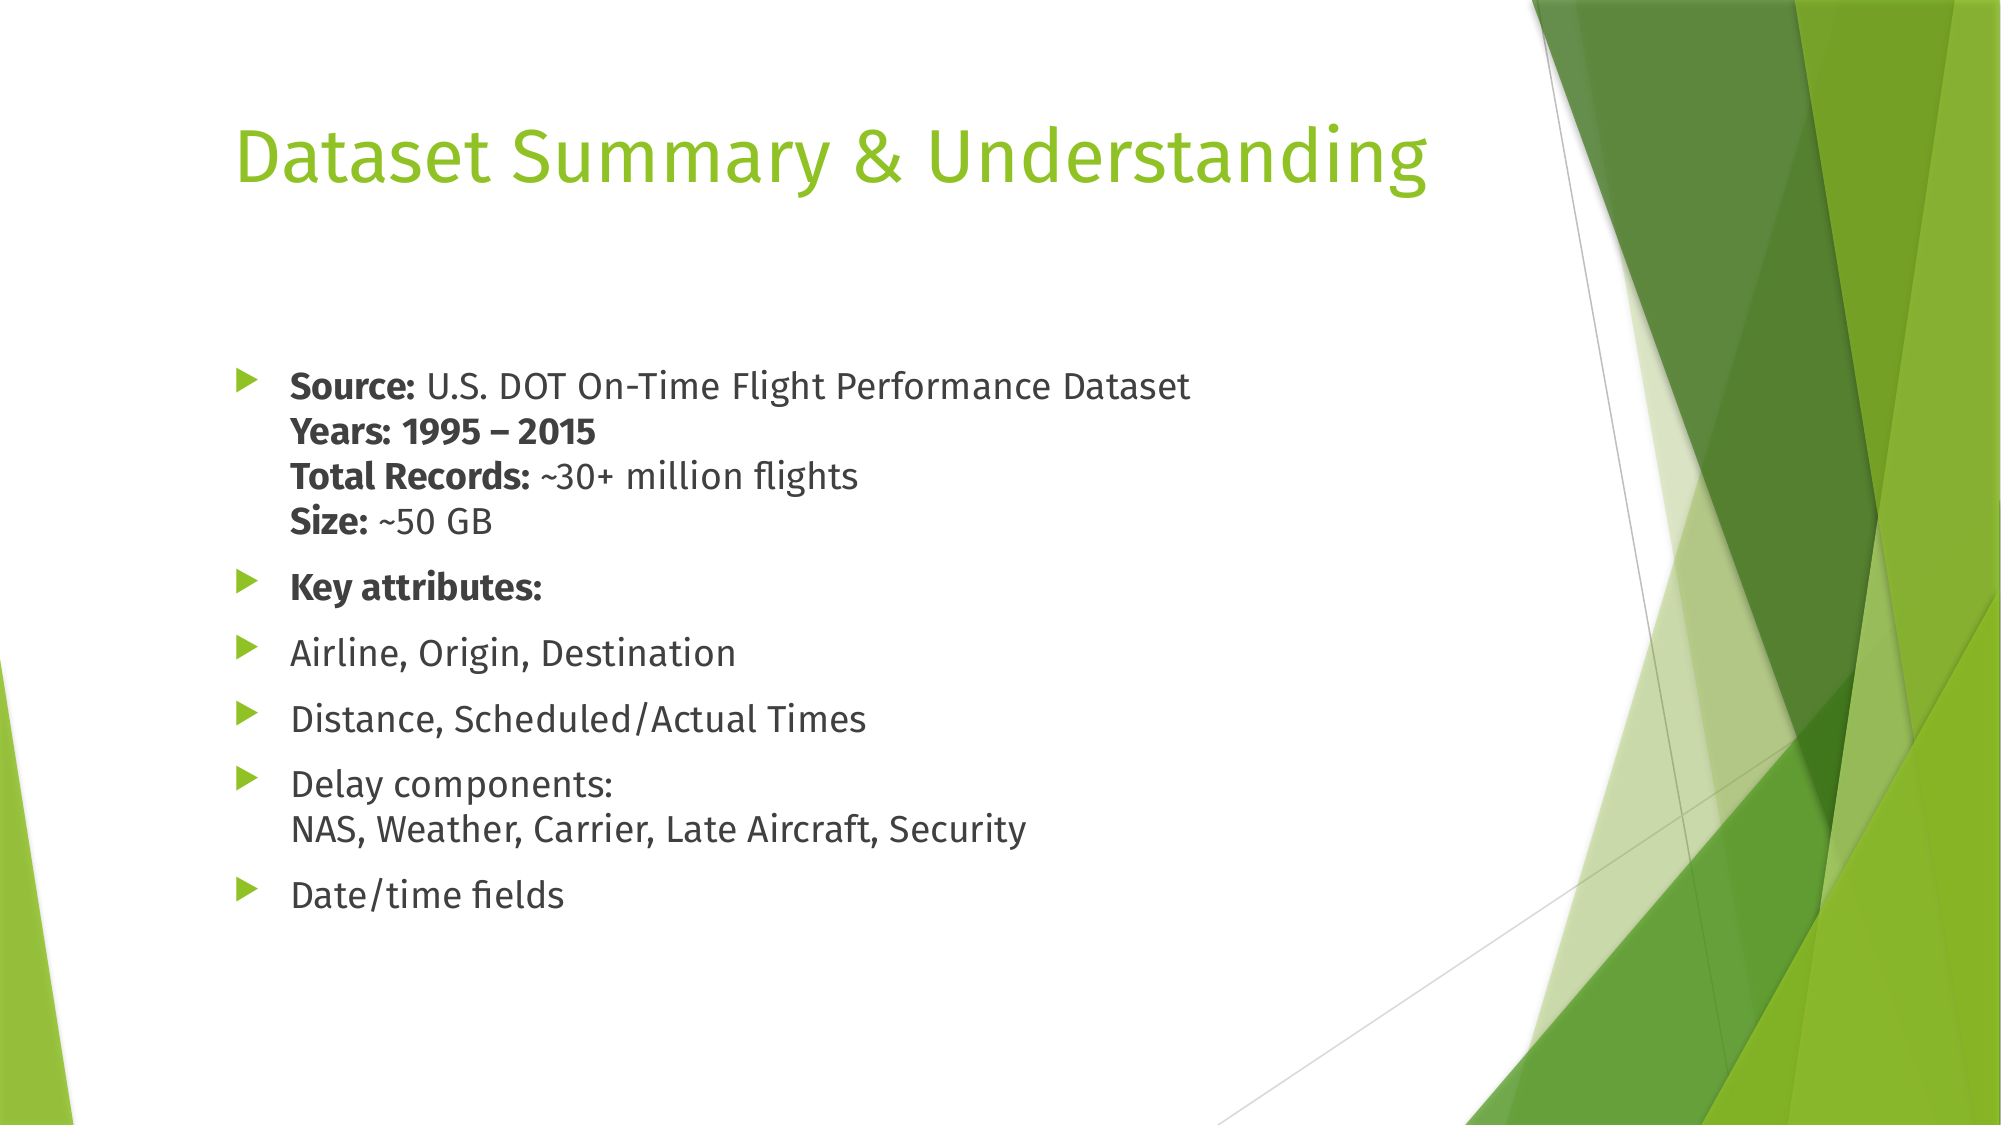

# Dataset Summary & Understanding
Source: U.S. DOT On-Time Flight Performance Dataset
Years: 1995 – 2015
Total Records: ~30+ million flights
Size: ~50 GB
Key attributes:
Airline, Origin, Destination
Distance, Scheduled/Actual Times
Delay components:
NAS, Weather, Carrier, Late Aircraft, Security
Date/time fields